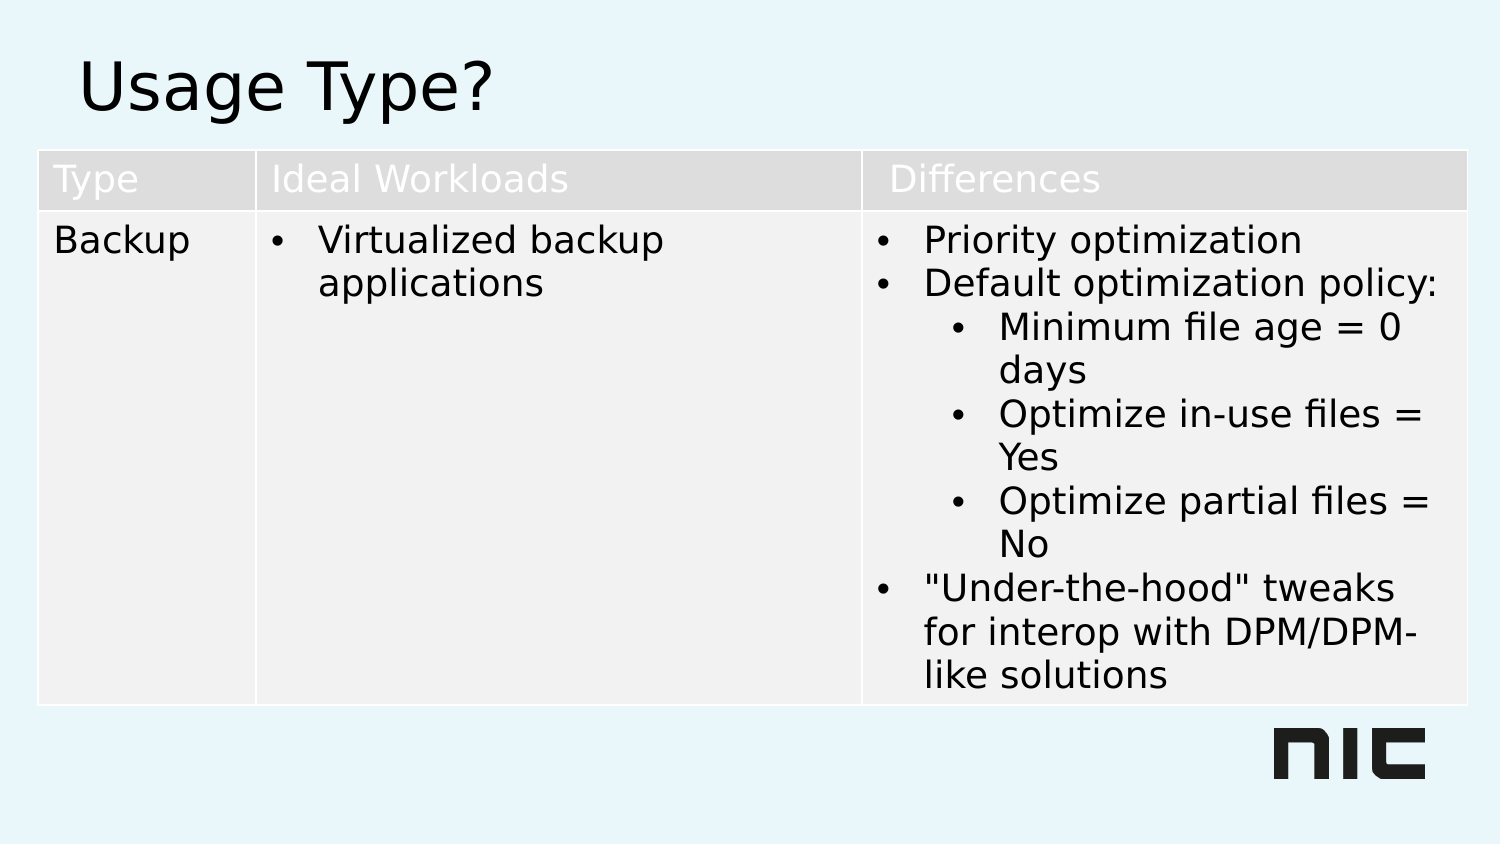

# Usage Type?
| Type | Ideal Workloads | Differences |
| --- | --- | --- |
| Backup | Virtualized backup applications | Priority optimization Default optimization policy: Minimum file age = 0 days Optimize in-use files = Yes Optimize partial files = No "Under-the-hood" tweaks for interop with DPM/DPM-like solutions |